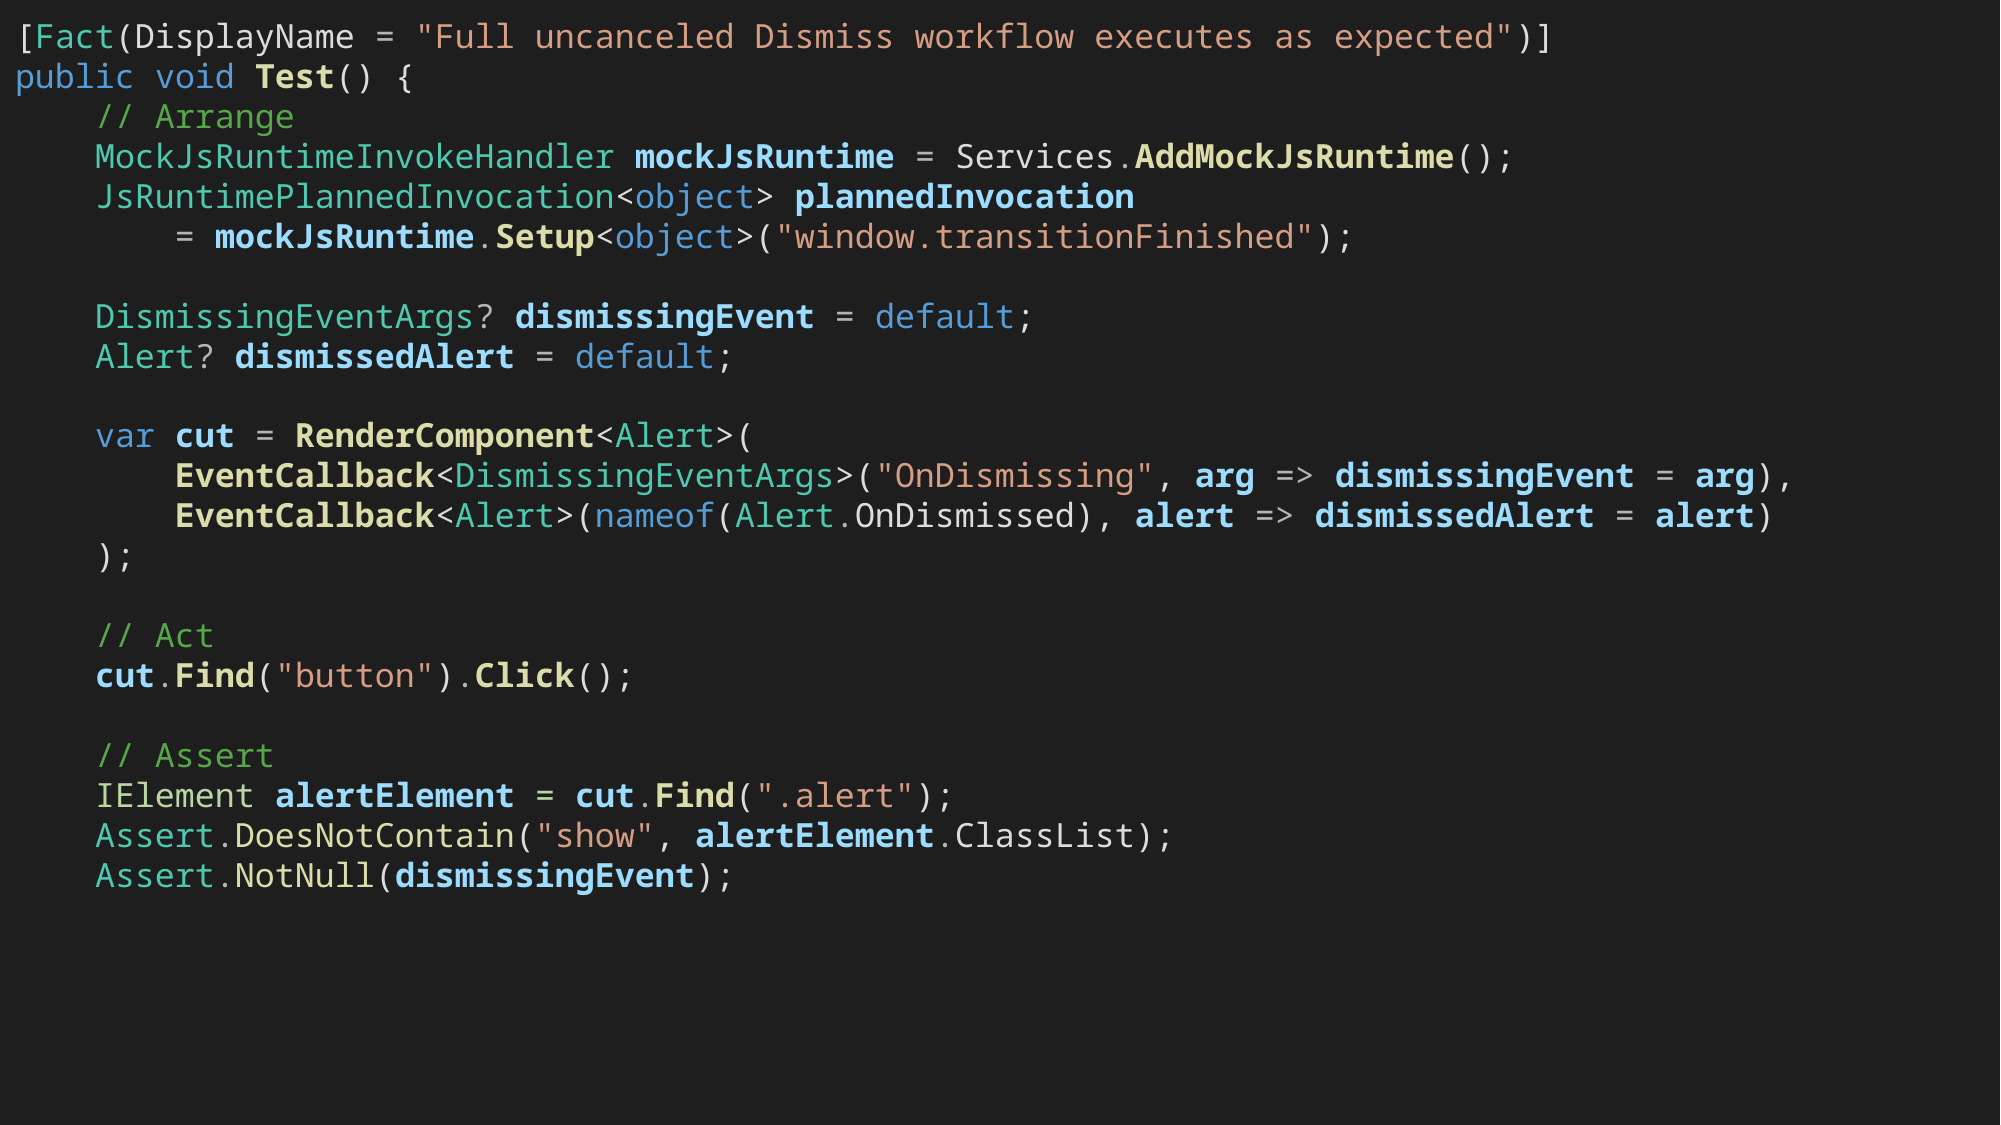

[Fact(DisplayName = "Full uncanceled Dismiss workflow executes as expected")]
public void Test() {
    // Arrange
    MockJsRuntimeInvokeHandler mockJsRuntime = Services.AddMockJsRuntime();
    JsRuntimePlannedInvocation<object> plannedInvocation
        = mockJsRuntime.Setup<object>("window.transitionFinished");

    DismissingEventArgs? dismissingEvent = default;
    Alert? dismissedAlert = default;

    var cut = RenderComponent<Alert>(
        EventCallback<DismissingEventArgs>("OnDismissing", arg => dismissingEvent = arg),
        EventCallback<Alert>(nameof(Alert.OnDismissed), alert => dismissedAlert = alert)
    );

    // Act
    cut.Find("button").Click();

    // Assert
    IElement alertElement = cut.Find(".alert");
    Assert.DoesNotContain("show", alertElement.ClassList);
    Assert.NotNull(dismissingEvent);

}